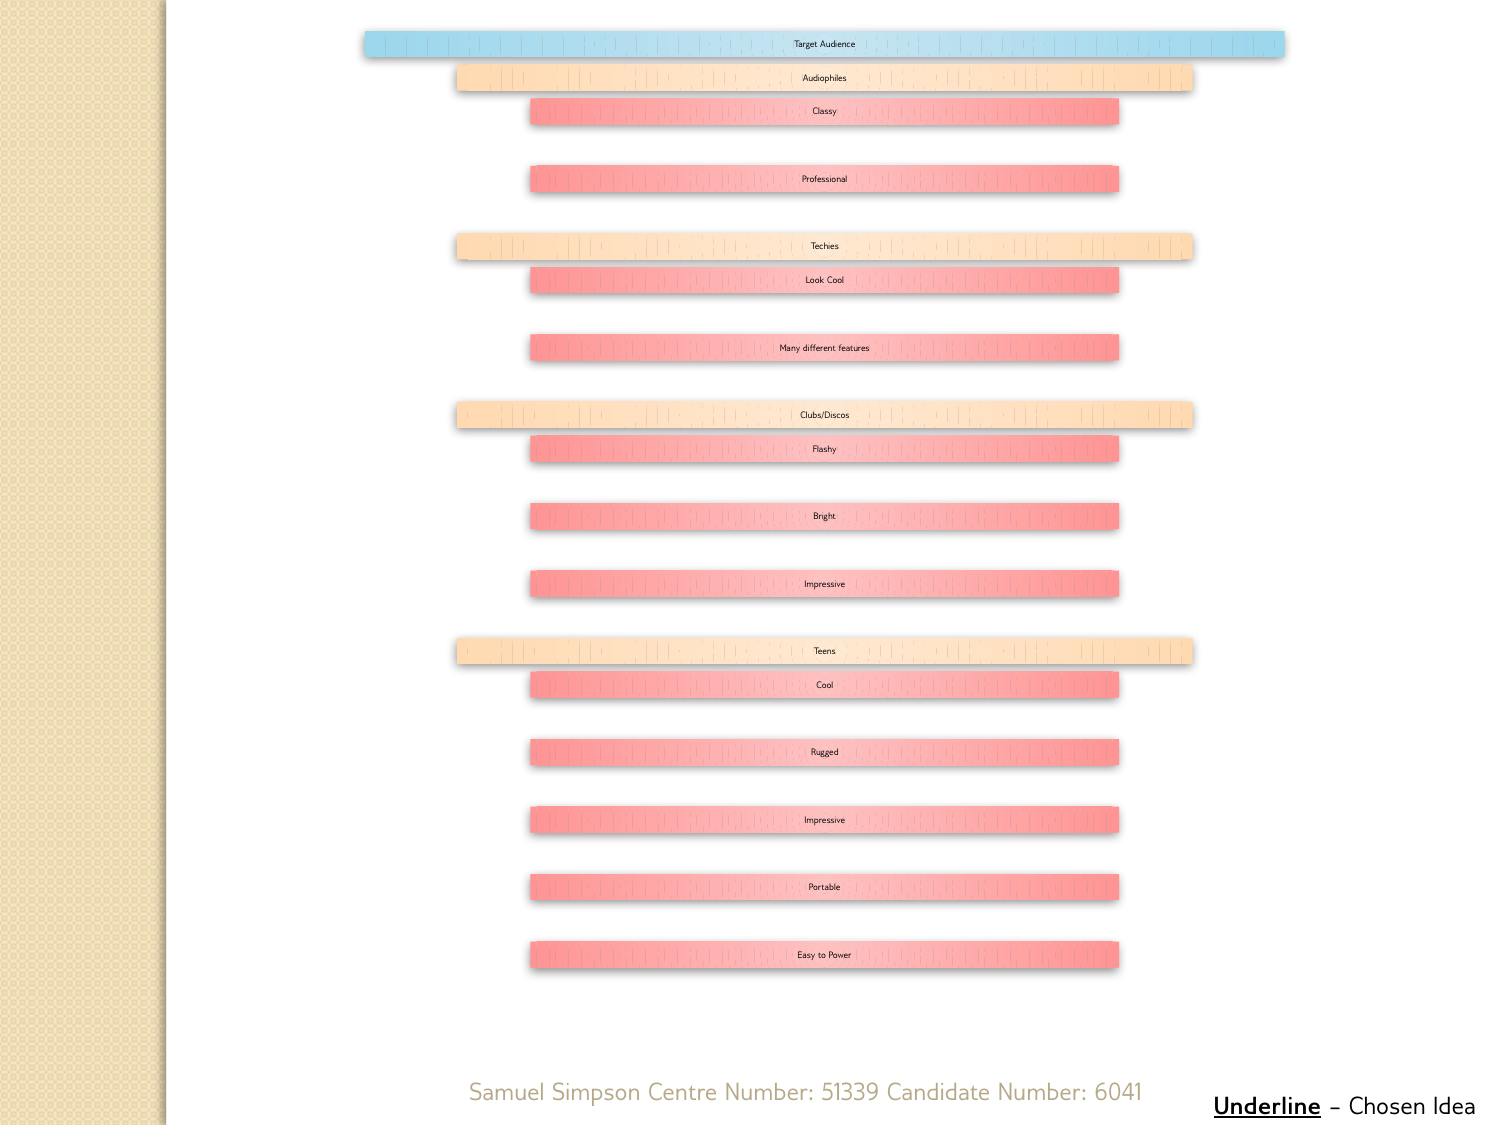

Target Audience
Audiophiles
Techies
Clubs/Discos
Teens
Classy
Professional
Look Cool
Many different features
Flashy
Bright
Impressive
Cool
Rugged
Impressive
Portable
Easy to Power
Samuel Simpson Centre Number: 51339 Candidate Number: 6041
Underline – Chosen Idea